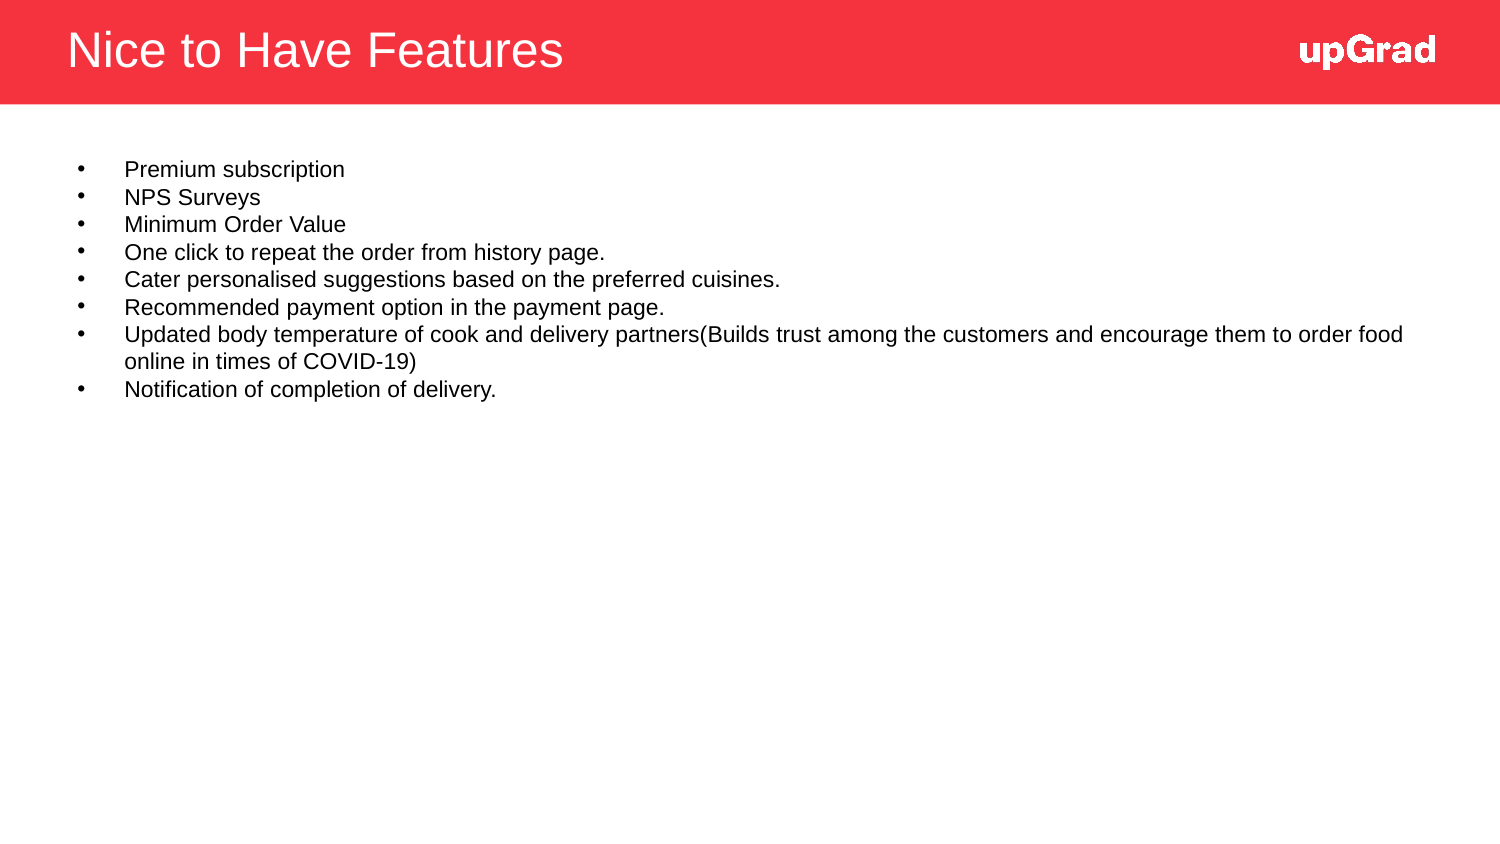

# Nice to Have Features
Premium subscription
NPS Surveys
Minimum Order Value
One click to repeat the order from history page.
Cater personalised suggestions based on the preferred cuisines.
Recommended payment option in the payment page.
Updated body temperature of cook and delivery partners(Builds trust among the customers and encourage them to order food online in times of COVID-19)
Notification of completion of delivery.